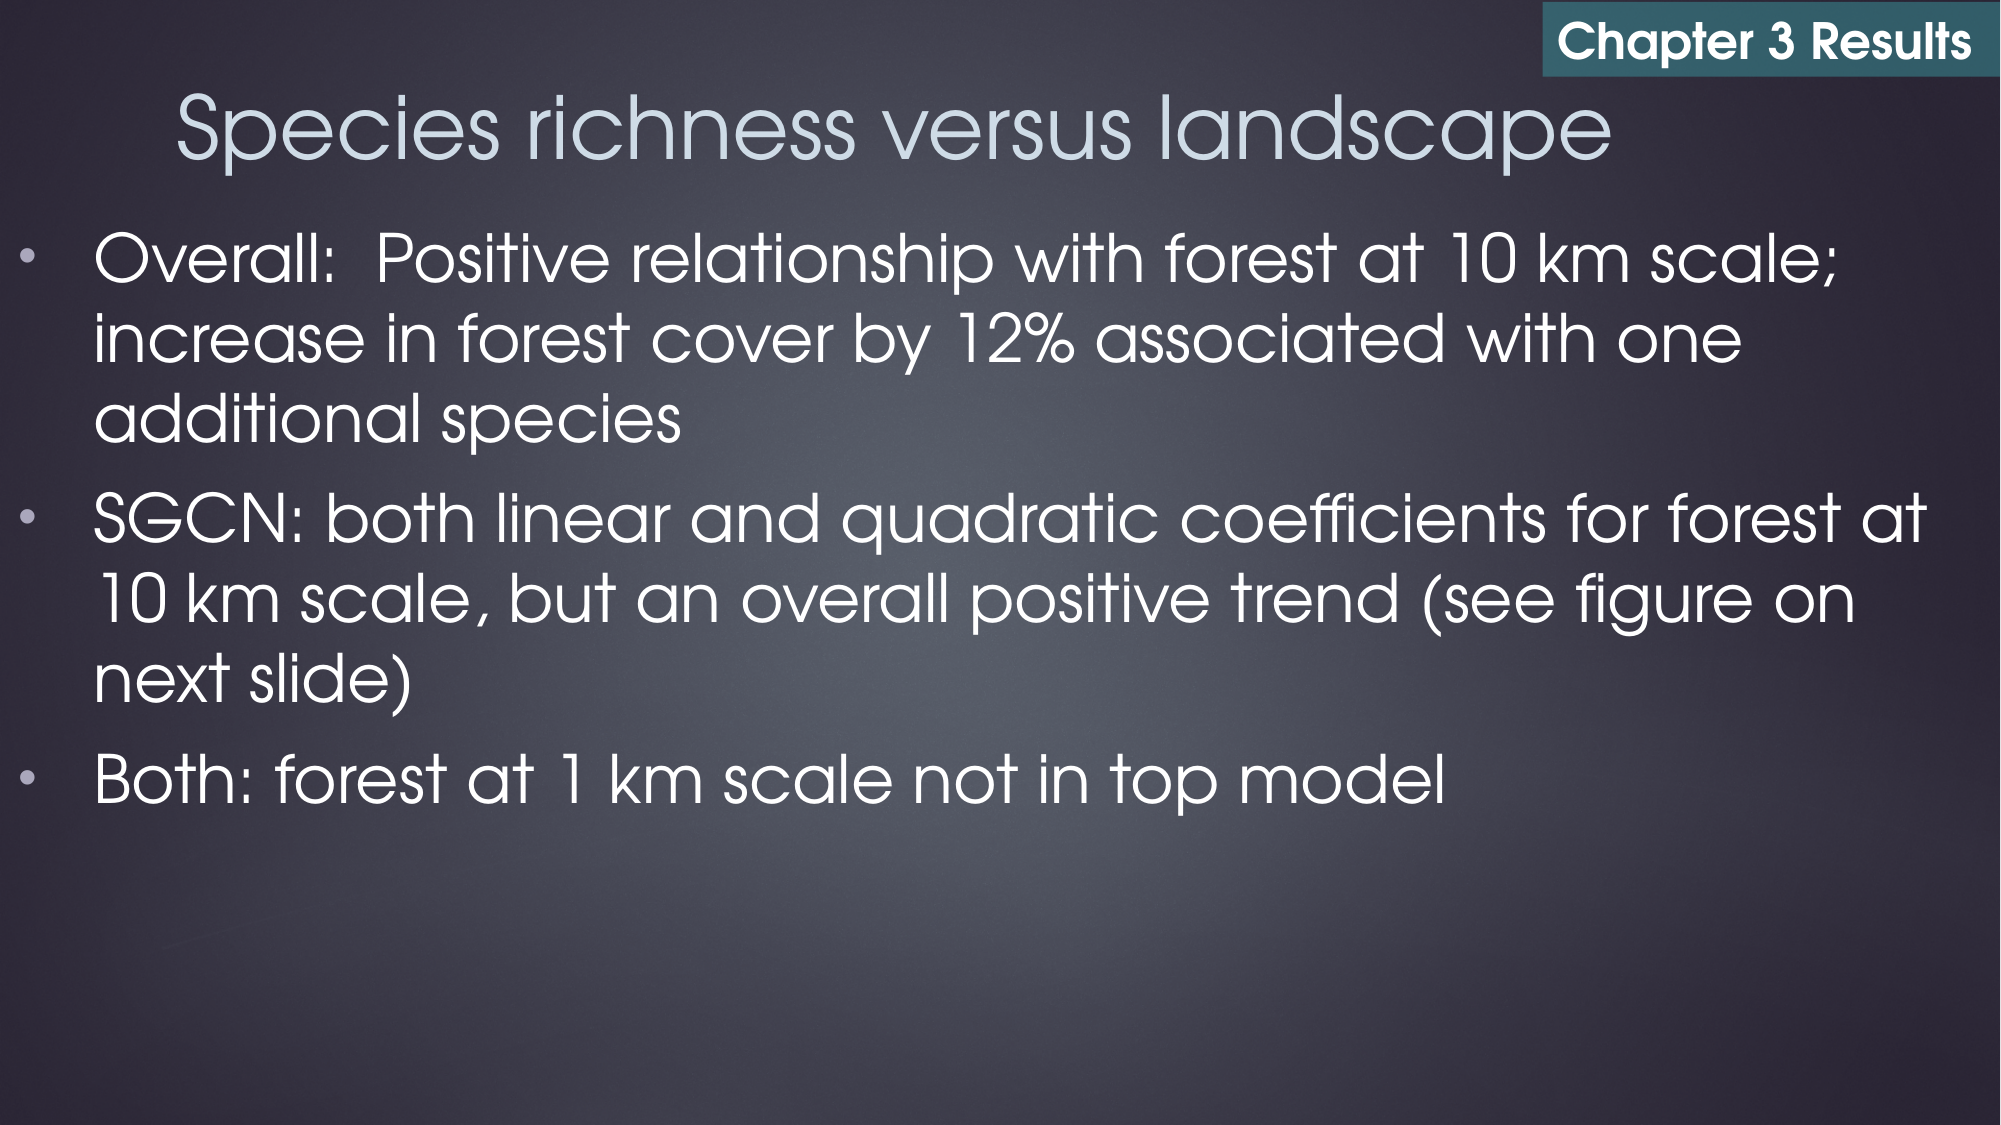

Chapter 3 Results
# Species richness versus landscape
Overall:  Positive relationship with forest at 10 km scale; increase in forest cover by 12% associated with one additional species
SGCN: both linear and quadratic coefficients for forest at 10 km scale, but an overall positive trend (see figure on next slide)
Both: forest at 1 km scale not in top model